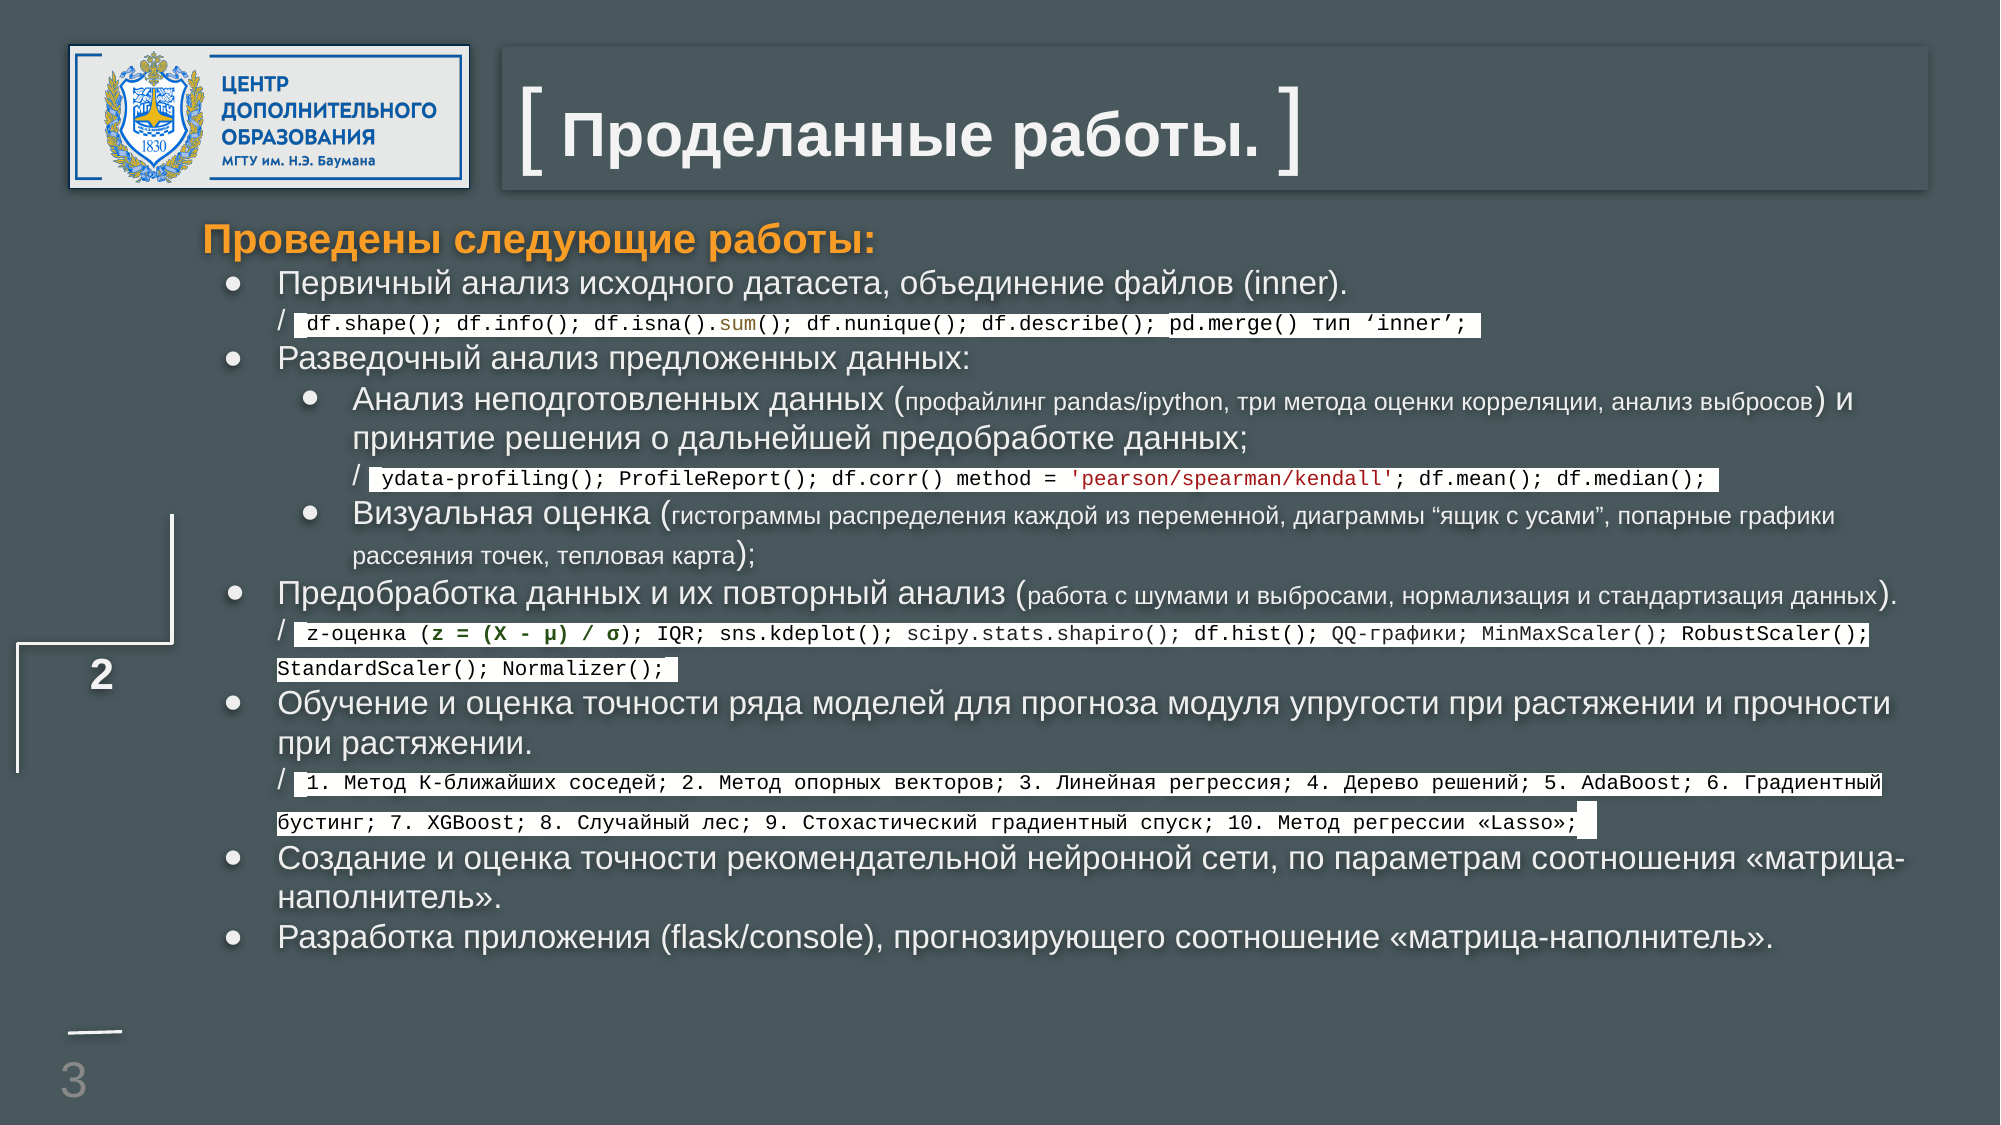

[ Проделанные работы. ]
Проведены следующие работы:
Первичный анализ исходного датасета, объединение файлов (inner).
/  df.shape(); df.info(); df.isna().sum(); df.nunique(); df.describe(); pd.merge() тип ‘inner’;
Разведочный анализ предложенных данных:
Анализ неподготовленных данных (профайлинг pandas/ipython, три метода оценки корреляции, анализ выбросов) и принятие решения о дальнейшей предобработке данных;
/  ydata-profiling(); ProfileReport(); df.corr() method = 'pearson/spearman/kendall'; df.mean(); df.median();
Визуальная оценка (гистограммы распределения каждой из переменной, диаграммы “ящик с усами”, попарные графики рассеяния точек, тепловая карта);
Предобработка данных и их повторный анализ (работа с шумами и выбросами, нормализация и стандартизация данных).
/  z-оценка (z = (X - μ) / σ); IQR; sns.kdeplot(); scipy.stats.shapiro(); df.hist(); QQ-графики; MinMaxScaler(); RobustScaler(); StandardScaler(); Normalizer();
Обучение и оценка точности ряда моделей для прогноза модуля упругости при растяжении и прочности при растяжении.
/  1. Метод К-ближайших соседей; 2. Метод опорных векторов; 3. Линейная регрессия; 4. Дерево решений; 5. AdaBoost; 6. Градиентный бустинг; 7. XGBoost; 8. Случайный лес; 9. Стохастический градиентный спуск; 10. Метод регрессии «Lasso»;
Создание и оценка точности рекомендательной нейронной сети, по параметрам соотношения «матрица-наполнитель».
Разработка приложения (flask/console), прогнозирующего соотношение «матрица-наполнитель».
2
3